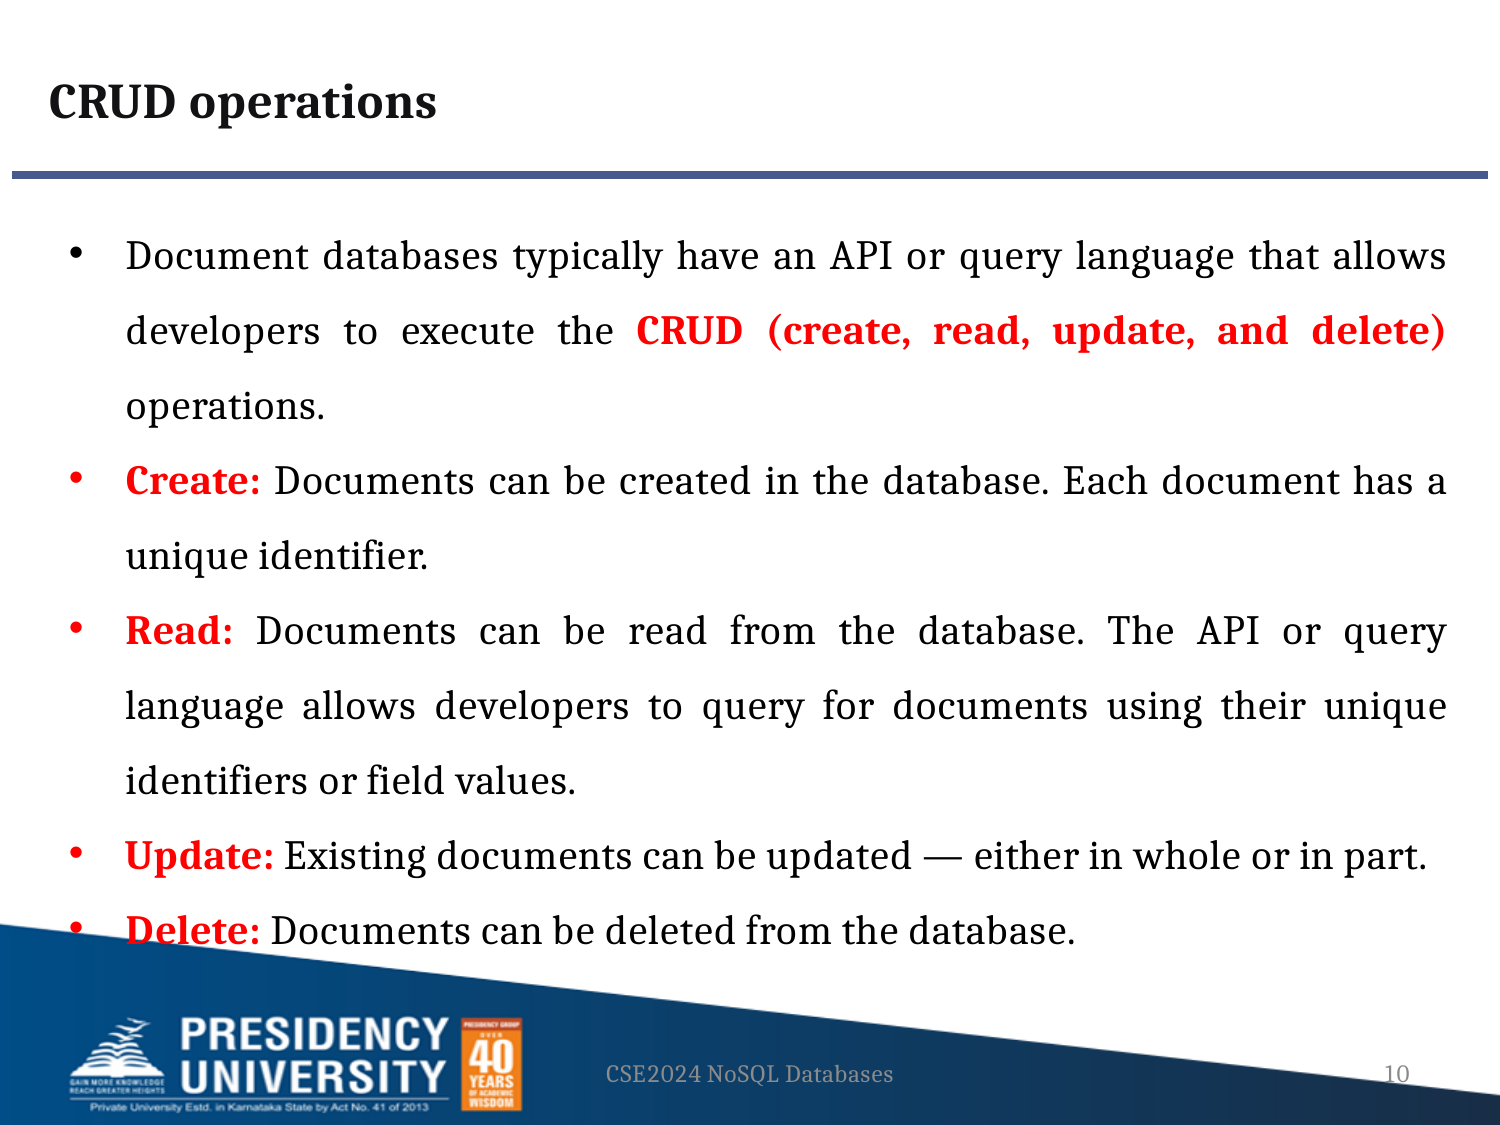

CRUD operations
Document databases typically have an API or query language that allows developers to execute the CRUD (create, read, update, and delete) operations.
Create: Documents can be created in the database. Each document has a unique identifier.
Read: Documents can be read from the database. The API or query language allows developers to query for documents using their unique identifiers or field values.
Update: Existing documents can be updated — either in whole or in part.
Delete: Documents can be deleted from the database.

CSE2024 NoSQL Databases
10